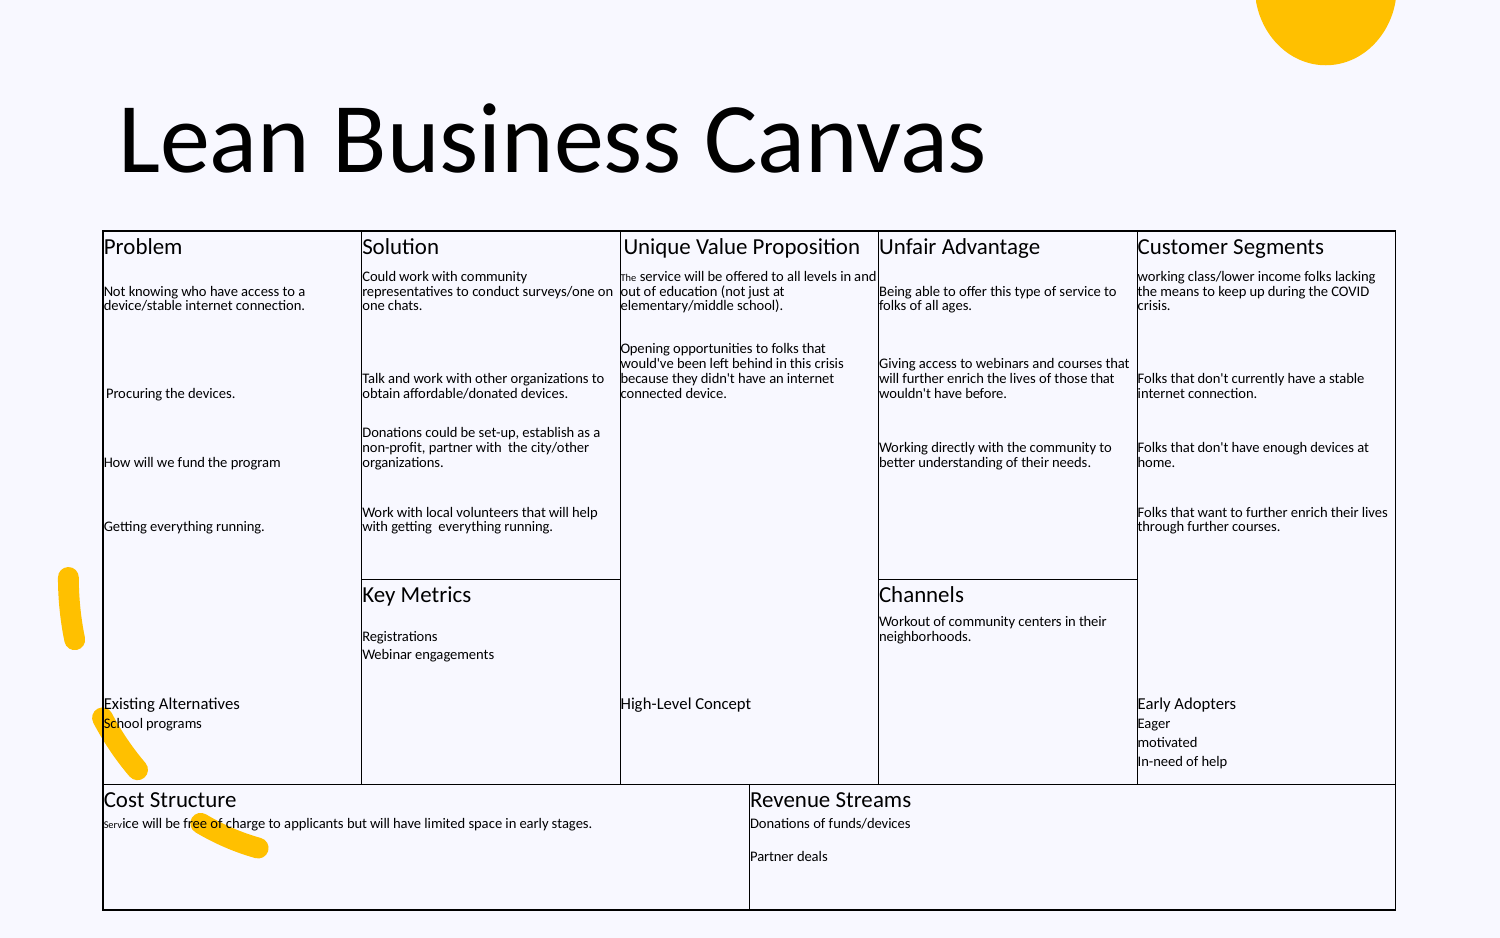

# Lean Business Canvas
| Problem | Solution | Unique Value Proposition |  | Unfair Advantage | Customer Segments |
| --- | --- | --- | --- | --- | --- |
| Not knowing who have access to a device/stable internet connection. | Could work with community representatives to conduct surveys/one on one chats. | The service will be offered to all levels in and out of education (not just at elementary/middle school). |  | Being able to offer this type of service to folks of all ages. | working class/lower income folks lacking the means to keep up during the COVID crisis. |
|  |  |  |  |  |  |
| Procuring the devices. | Talk and work with other organizations to obtain affordable/donated devices. | Opening opportunities to folks that would've been left behind in this crisis because they didn't have an internet connected device. |  | Giving access to webinars and courses that will further enrich the lives of those that wouldn't have before. | Folks that don't currently have a stable internet connection. |
|  |  |  |  |  |  |
| How will we fund the program | Donations could be set-up, establish as a non-profit, partner with the city/other organizations. |  |  | Working directly with the community to better understanding of their needs. | Folks that don't have enough devices at home. |
|  |  |  |  |  |  |
| Getting everything running. | Work with local volunteers that will help with getting everything running. |  |  |  | Folks that want to further enrich their lives through further courses. |
|  |  |  |  |  |  |
|  |  |  |  |  |  |
|  |  |  |  |  |  |
|  | Key Metrics |  |  | Channels |  |
|  |  |  |  |  |  |
|  | Registrations |  |  | Workout of community centers in their neighborhoods. |  |
|  | Webinar engagements |  |  |  |  |
|  |  |  |  |  |  |
|  |  |  |  |  |  |
| Existing Alternatives |  | High-Level Concept |  |  | Early Adopters |
| School programs |  |  |  |  | Eager |
|  |  |  |  |  | motivated |
|  |  |  |  |  | In-need of help |
|  |  |  |  |  |  |
| Cost Structure |  |  | Revenue Streams |  |  |
| Service will be free of charge to applicants but will have limited space in early stages. |  |  | Donations of funds/devices |  |  |
|  |  |  |  |  |  |
|  |  |  | Partner deals |  |  |
|  |  |  |  |  |  |
|  |  |  |  |  |  |
|  |  |  |  |  |  |